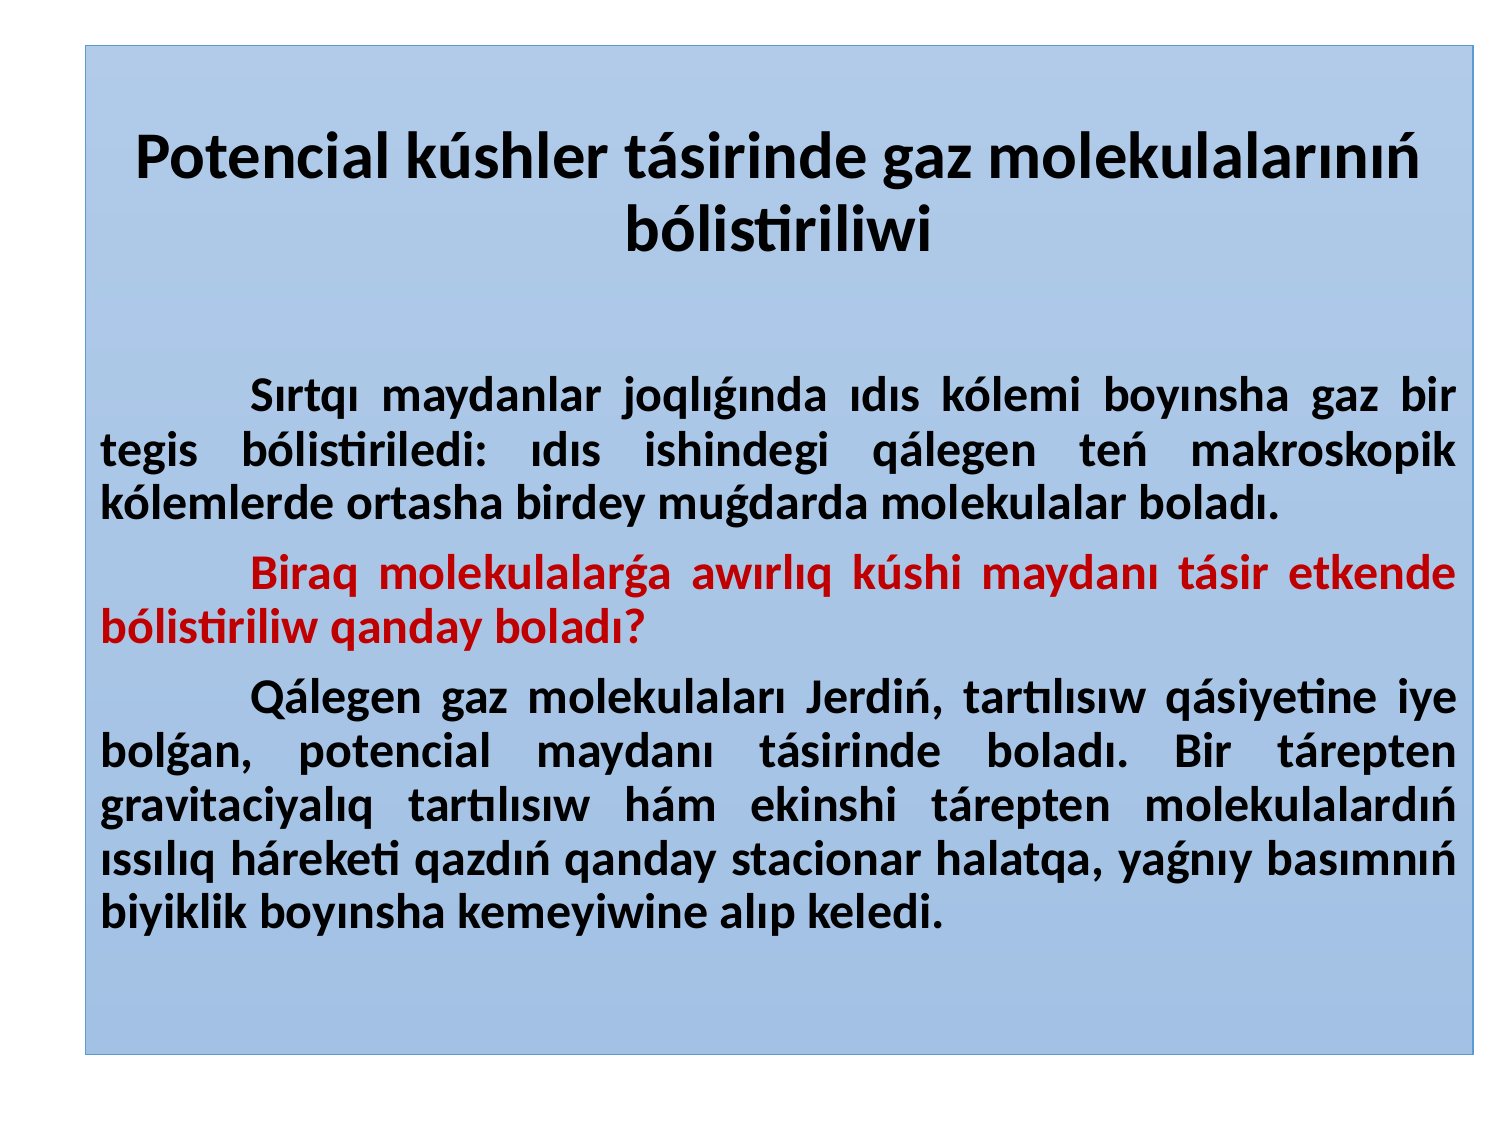

Potencial kúshler tásirinde gaz molekulalarınıń bólistiriliwi

	Sırtqı maydanlar joqlıǵında ıdıs kólemi boyınsha gaz bir tegis bólistiriledi: ıdıs ishindegi qálegen teń makroskopik kólemlerde ortasha birdey muǵdarda molekulalar boladı.
	Biraq molekulalarǵa awırlıq kúshi maydanı tásir etkende bólistiriliw qanday boladı?
	Qálegen gaz molekulaları Jerdiń, tartılısıw qásiyetine iye bolǵan, potencial maydanı tásirinde boladı. Bir tárepten gravitaciyalıq tartılısıw hám ekinshi tárepten molekulalardıń ıssılıq háreketi qazdıń qanday stacionar halatqa, yaǵnıy basımnıń biyiklik boyınsha kemeyiwine alıp keledi.